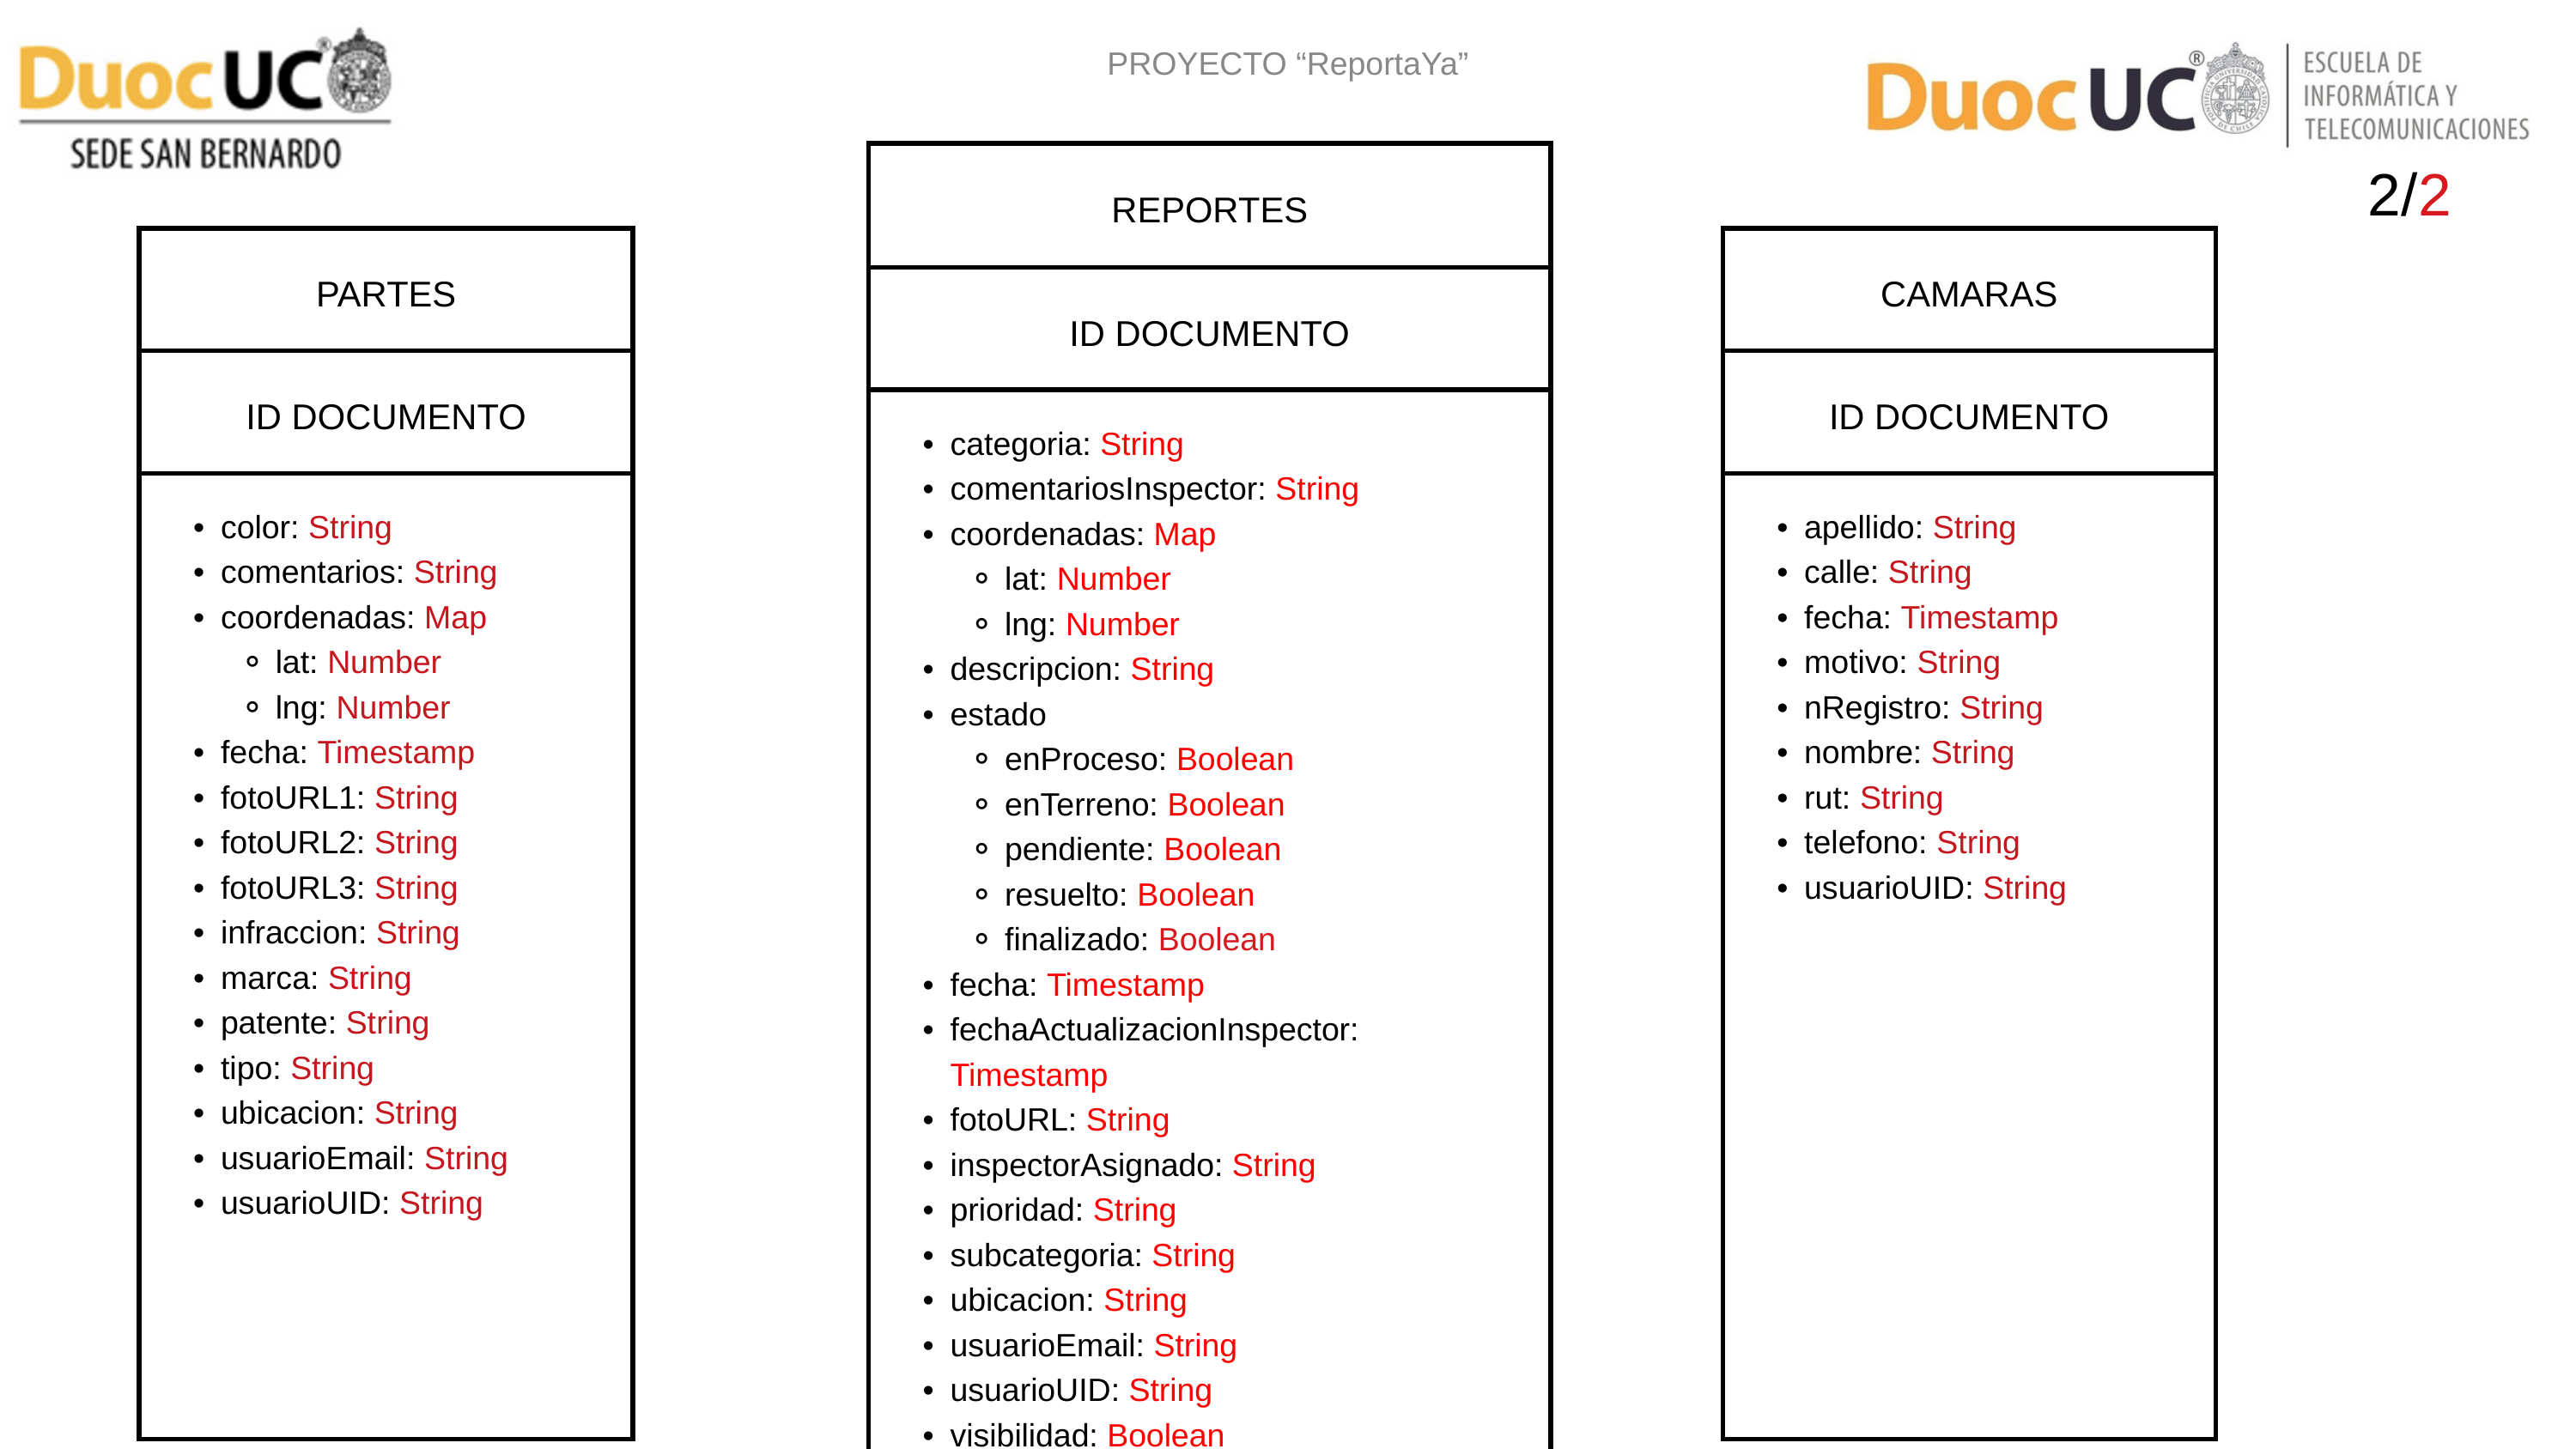

PROYECTO “ReportaYa”
| REPORTES |
| --- |
| ID DOCUMENTO |
| categoria: String comentariosInspector: String coordenadas: Map lat: Number lng: Number descripcion: String estado enProceso: Boolean enTerreno: Boolean pendiente: Boolean resuelto: Boolean finalizado: Boolean fecha: Timestamp fechaActualizacionInspector: Timestamp fotoURL: String inspectorAsignado: String prioridad: String subcategoria: String ubicacion: String usuarioEmail: String usuarioUID: String visibilidad: Boolean |
2/2
| PARTES |
| --- |
| ID DOCUMENTO |
| color: String comentarios: String coordenadas: Map lat: Number lng: Number fecha: Timestamp fotoURL1: String fotoURL2: String fotoURL3: String infraccion: String marca: String patente: String tipo: String ubicacion: String usuarioEmail: String usuarioUID: String |
| CAMARAS |
| --- |
| ID DOCUMENTO |
| apellido: String calle: String fecha: Timestamp motivo: String nRegistro: String nombre: String rut: String telefono: String usuarioUID: String |